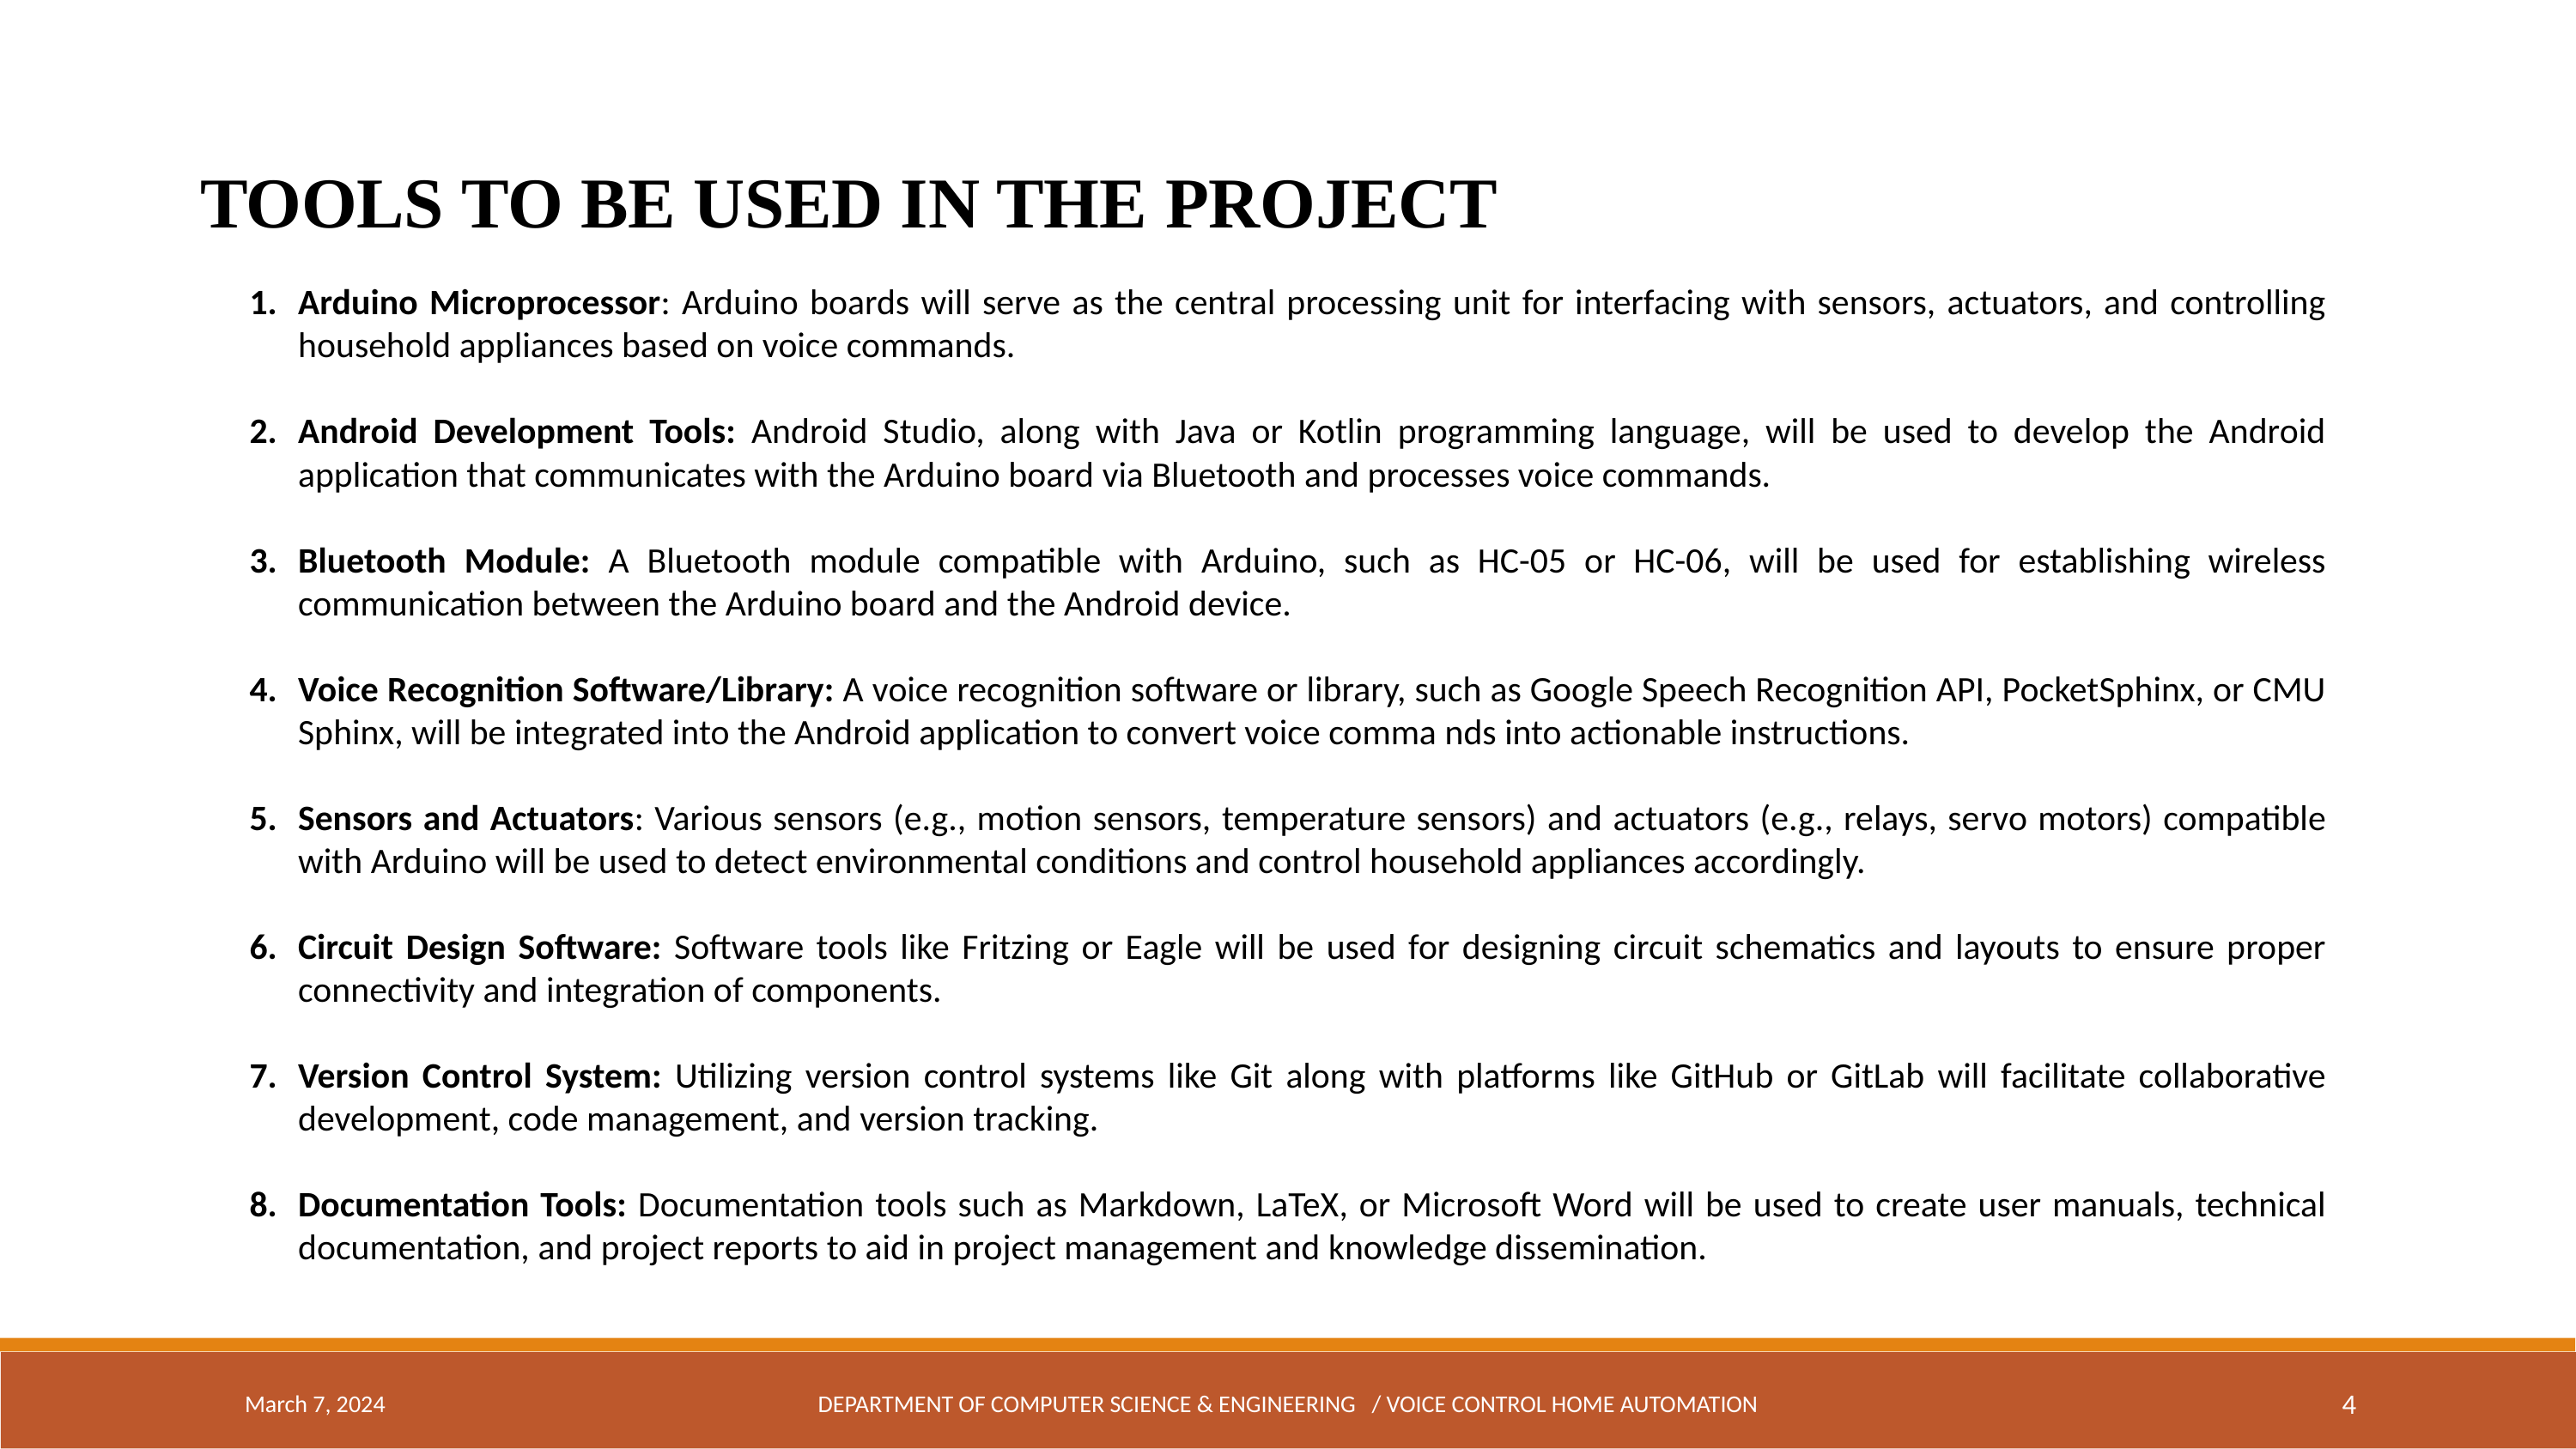

TOOLS TO BE USED IN THE PROJECT
Arduino Microprocessor: Arduino boards will serve as the central processing unit for interfacing with sensors, actuators, and controlling household appliances based on voice commands.

Android Development Tools: Android Studio, along with Java or Kotlin programming language, will be used to develop the Android application that communicates with the Arduino board via Bluetooth and processes voice commands.

Bluetooth Module: A Bluetooth module compatible with Arduino, such as HC-05 or HC-06, will be used for establishing wireless communication between the Arduino board and the Android device.

Voice Recognition Software/Library: A voice recognition software or library, such as Google Speech Recognition API, PocketSphinx, or CMU Sphinx, will be integrated into the Android application to convert voice comma nds into actionable instructions.

Sensors and Actuators: Various sensors (e.g., motion sensors, temperature sensors) and actuators (e.g., relays, servo motors) compatible with Arduino will be used to detect environmental conditions and control household appliances accordingly.

Circuit Design Software: Software tools like Fritzing or Eagle will be used for designing circuit schematics and layouts to ensure proper connectivity and integration of components.

Version Control System: Utilizing version control systems like Git along with platforms like GitHub or GitLab will facilitate collaborative development, code management, and version tracking.

Documentation Tools: Documentation tools such as Markdown, LaTeX, or Microsoft Word will be used to create user manuals, technical documentation, and project reports to aid in project management and knowledge dissemination.
March 7, 2024
DEPARTMENT OF COMPUTER SCIENCE & ENGINEERING   / Voice Control Home Automation
4